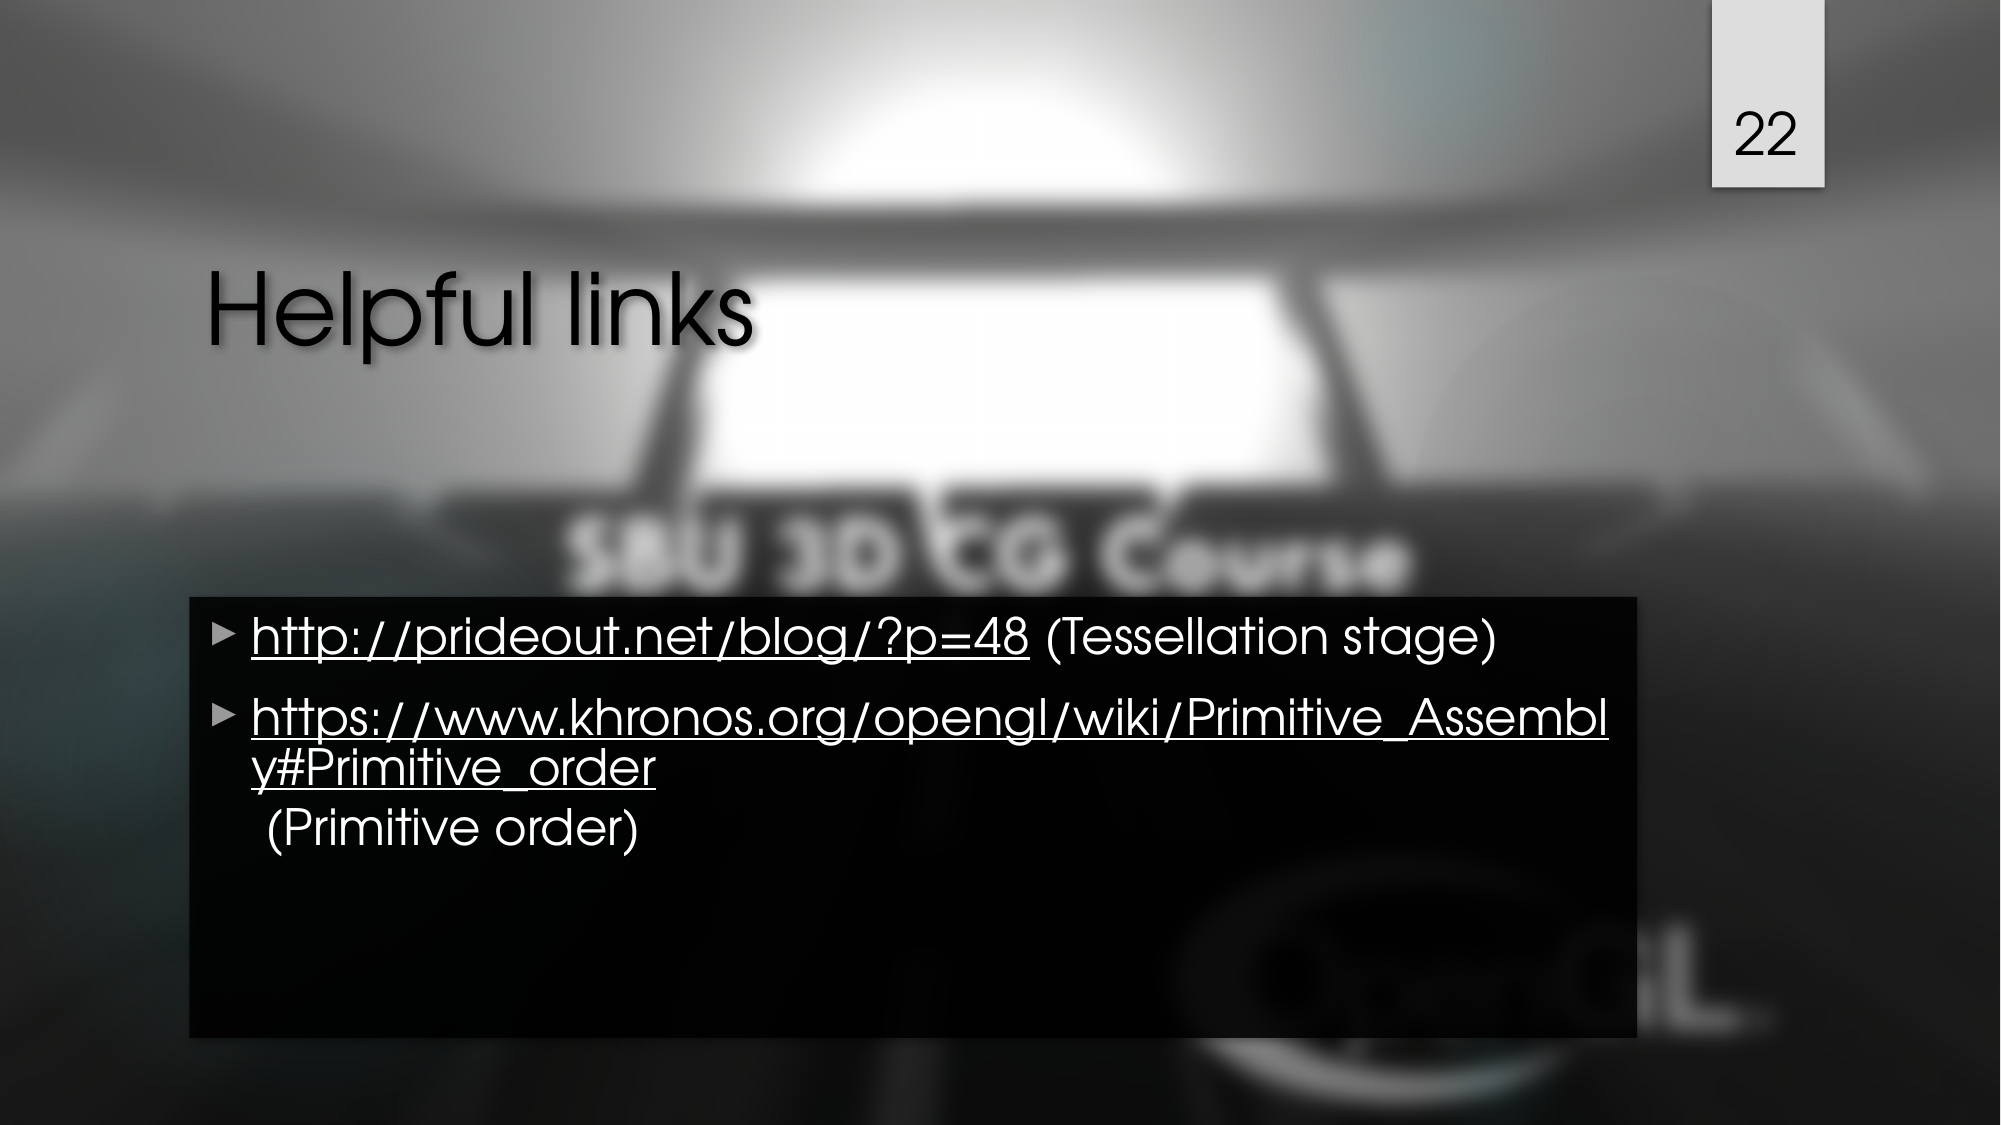

22
# Helpful links
http://prideout.net/blog/?p=48 (Tessellation stage)
https://www.khronos.org/opengl/wiki/Primitive_Assembly#Primitive_order (Primitive order)